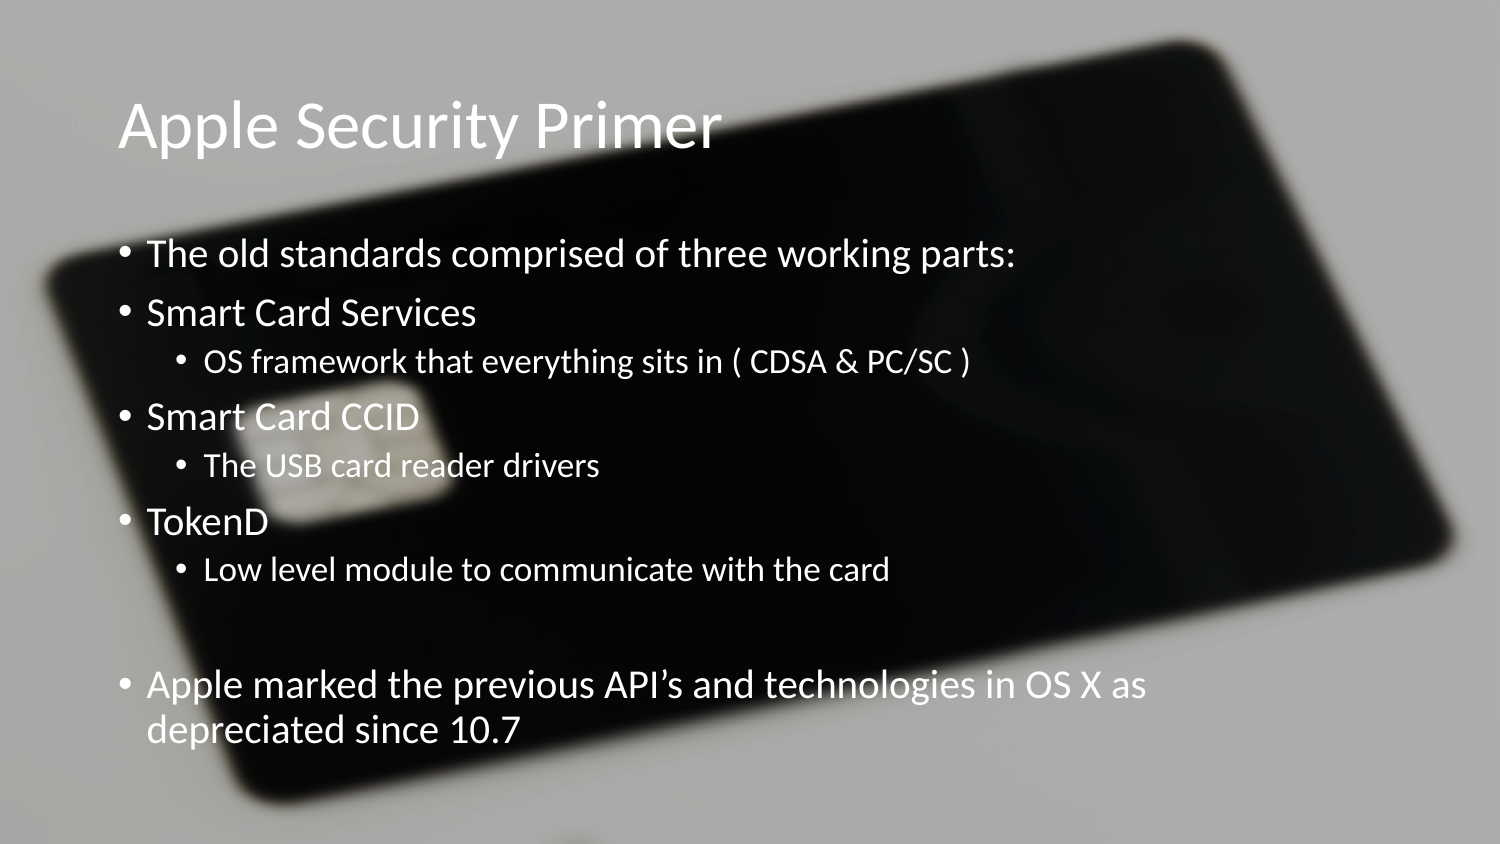

# Apple Security Primer
The old standards comprised of three working parts:
Smart Card Services
OS framework that everything sits in ( CDSA & PC/SC )
Smart Card CCID
The USB card reader drivers
TokenD
Low level module to communicate with the card

Apple marked the previous API’s and technologies in OS X as depreciated since 10.7